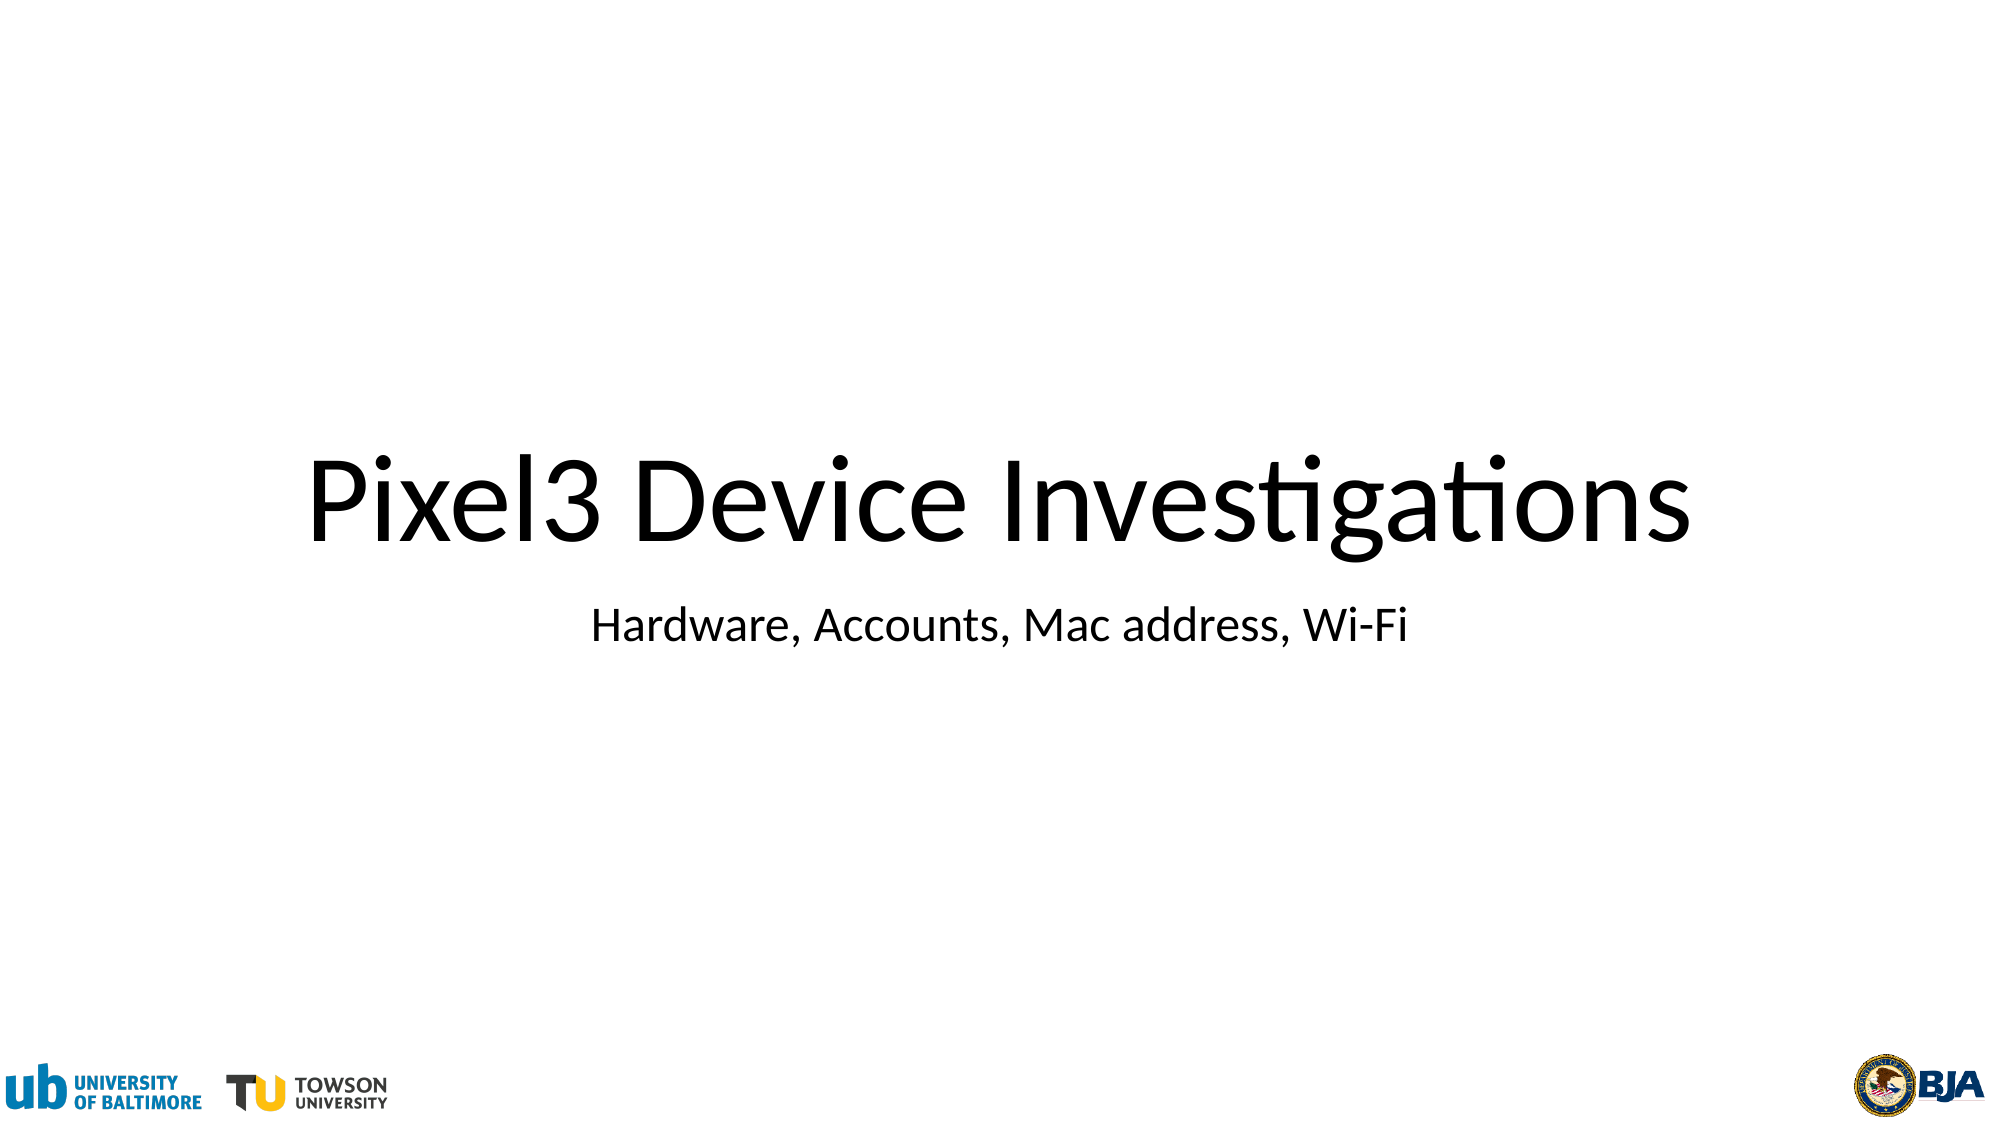

# Pixel3 Device Investigations
Hardware, Accounts, Mac address, Wi-Fi